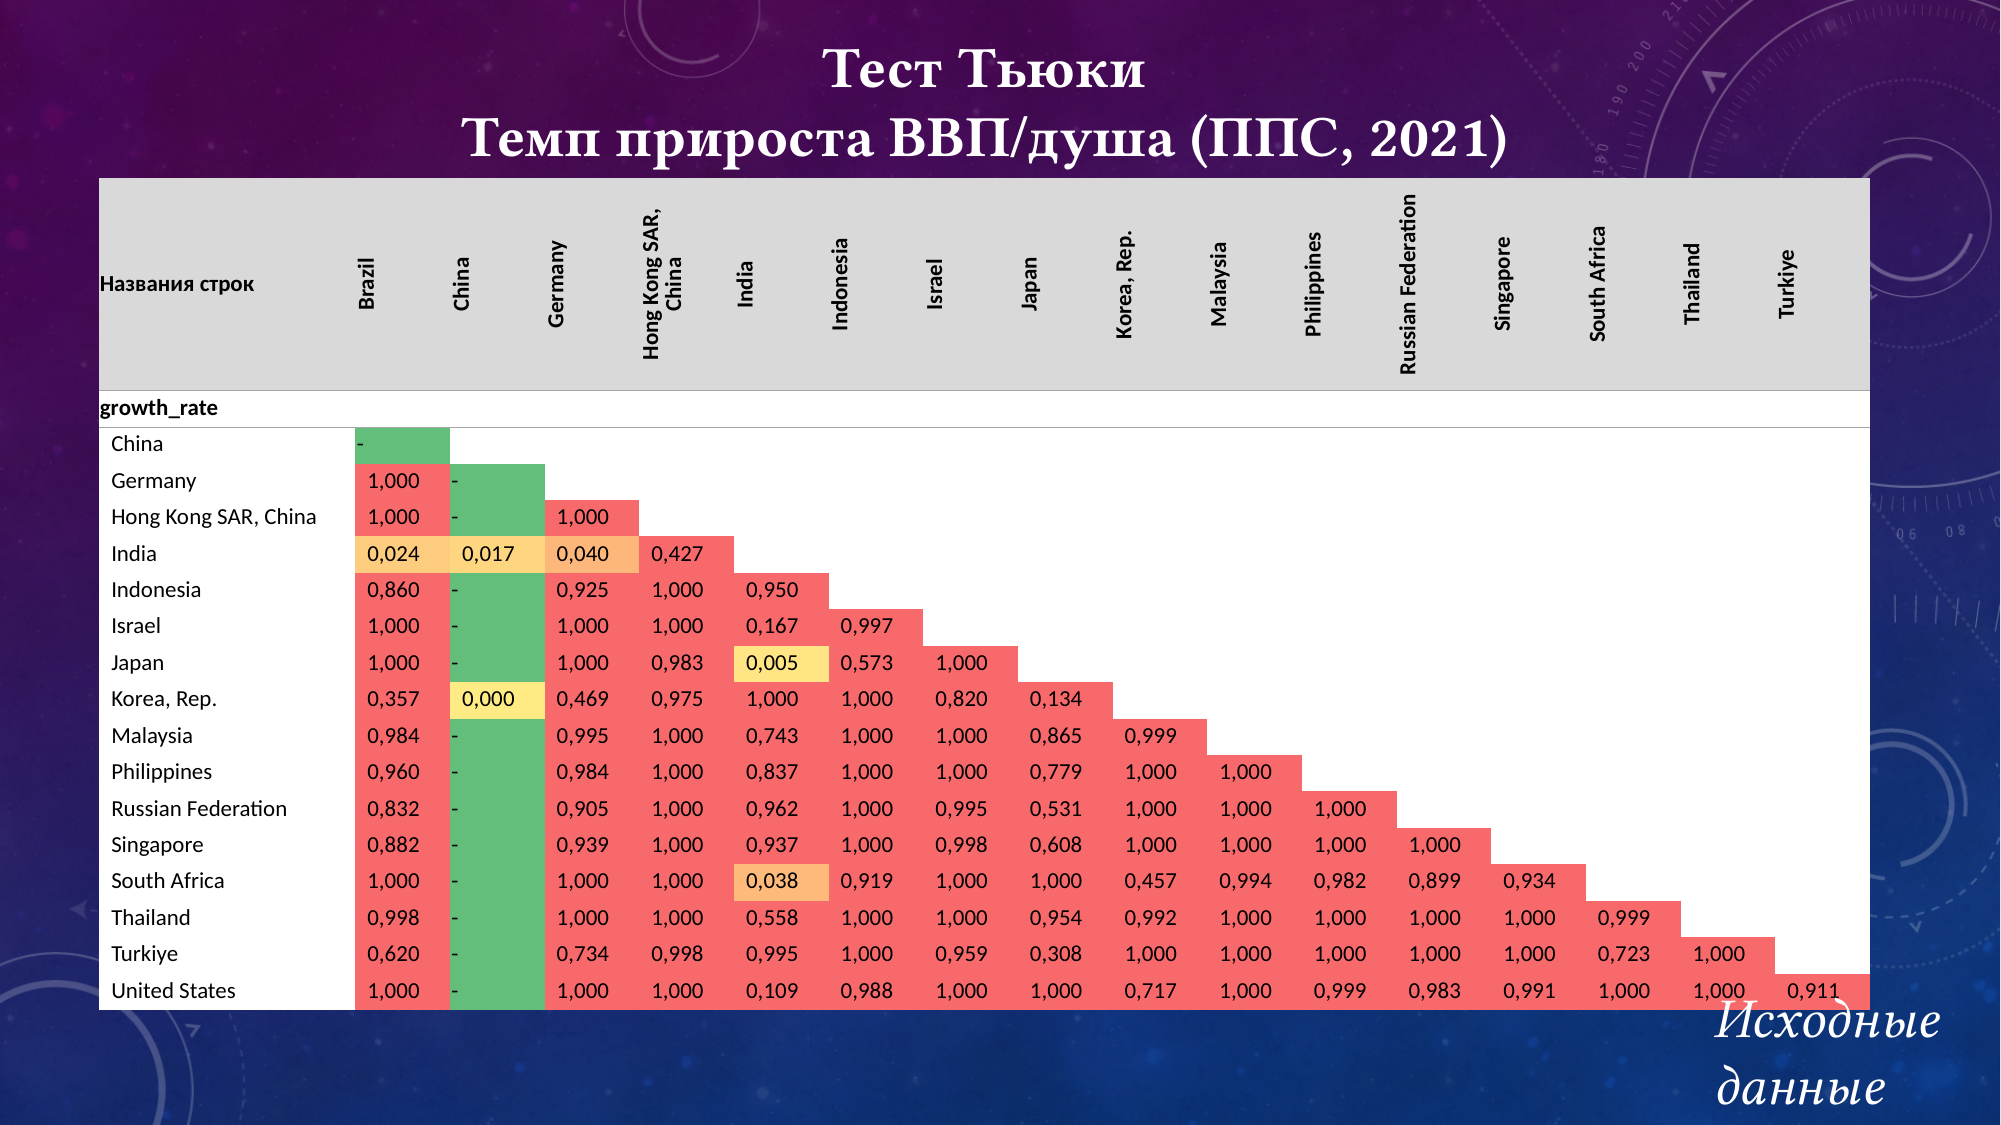

Тест Тьюки
Темп прироста ВВП/душа (ППС, 2021)
| Названия строк | Brazil | China | Germany | Hong Kong SAR, China | India | Indonesia | Israel | Japan | Korea, Rep. | Malaysia | Philippines | Russian Federation | Singapore | South Africa | Thailand | Turkiye |
| --- | --- | --- | --- | --- | --- | --- | --- | --- | --- | --- | --- | --- | --- | --- | --- | --- |
| growth\_rate |  |  |  |  |  |  |  |  |  |  |  |  |  |  |  |  |
| China | - |  |  |  |  |  |  |  |  |  |  |  |  |  |  |  |
| Germany | 1,000 | - |  |  |  |  |  |  |  |  |  |  |  |  |  |  |
| Hong Kong SAR, China | 1,000 | - | 1,000 |  |  |  |  |  |  |  |  |  |  |  |  |  |
| India | 0,024 | 0,017 | 0,040 | 0,427 |  |  |  |  |  |  |  |  |  |  |  |  |
| Indonesia | 0,860 | - | 0,925 | 1,000 | 0,950 |  |  |  |  |  |  |  |  |  |  |  |
| Israel | 1,000 | - | 1,000 | 1,000 | 0,167 | 0,997 |  |  |  |  |  |  |  |  |  |  |
| Japan | 1,000 | - | 1,000 | 0,983 | 0,005 | 0,573 | 1,000 |  |  |  |  |  |  |  |  |  |
| Korea, Rep. | 0,357 | 0,000 | 0,469 | 0,975 | 1,000 | 1,000 | 0,820 | 0,134 |  |  |  |  |  |  |  |  |
| Malaysia | 0,984 | - | 0,995 | 1,000 | 0,743 | 1,000 | 1,000 | 0,865 | 0,999 |  |  |  |  |  |  |  |
| Philippines | 0,960 | - | 0,984 | 1,000 | 0,837 | 1,000 | 1,000 | 0,779 | 1,000 | 1,000 |  |  |  |  |  |  |
| Russian Federation | 0,832 | - | 0,905 | 1,000 | 0,962 | 1,000 | 0,995 | 0,531 | 1,000 | 1,000 | 1,000 |  |  |  |  |  |
| Singapore | 0,882 | - | 0,939 | 1,000 | 0,937 | 1,000 | 0,998 | 0,608 | 1,000 | 1,000 | 1,000 | 1,000 |  |  |  |  |
| South Africa | 1,000 | - | 1,000 | 1,000 | 0,038 | 0,919 | 1,000 | 1,000 | 0,457 | 0,994 | 0,982 | 0,899 | 0,934 |  |  |  |
| Thailand | 0,998 | - | 1,000 | 1,000 | 0,558 | 1,000 | 1,000 | 0,954 | 0,992 | 1,000 | 1,000 | 1,000 | 1,000 | 0,999 |  |  |
| Turkiye | 0,620 | - | 0,734 | 0,998 | 0,995 | 1,000 | 0,959 | 0,308 | 1,000 | 1,000 | 1,000 | 1,000 | 1,000 | 0,723 | 1,000 |  |
| United States | 1,000 | - | 1,000 | 1,000 | 0,109 | 0,988 | 1,000 | 1,000 | 0,717 | 1,000 | 0,999 | 0,983 | 0,991 | 1,000 | 1,000 | 0,911 |
Исходные данные